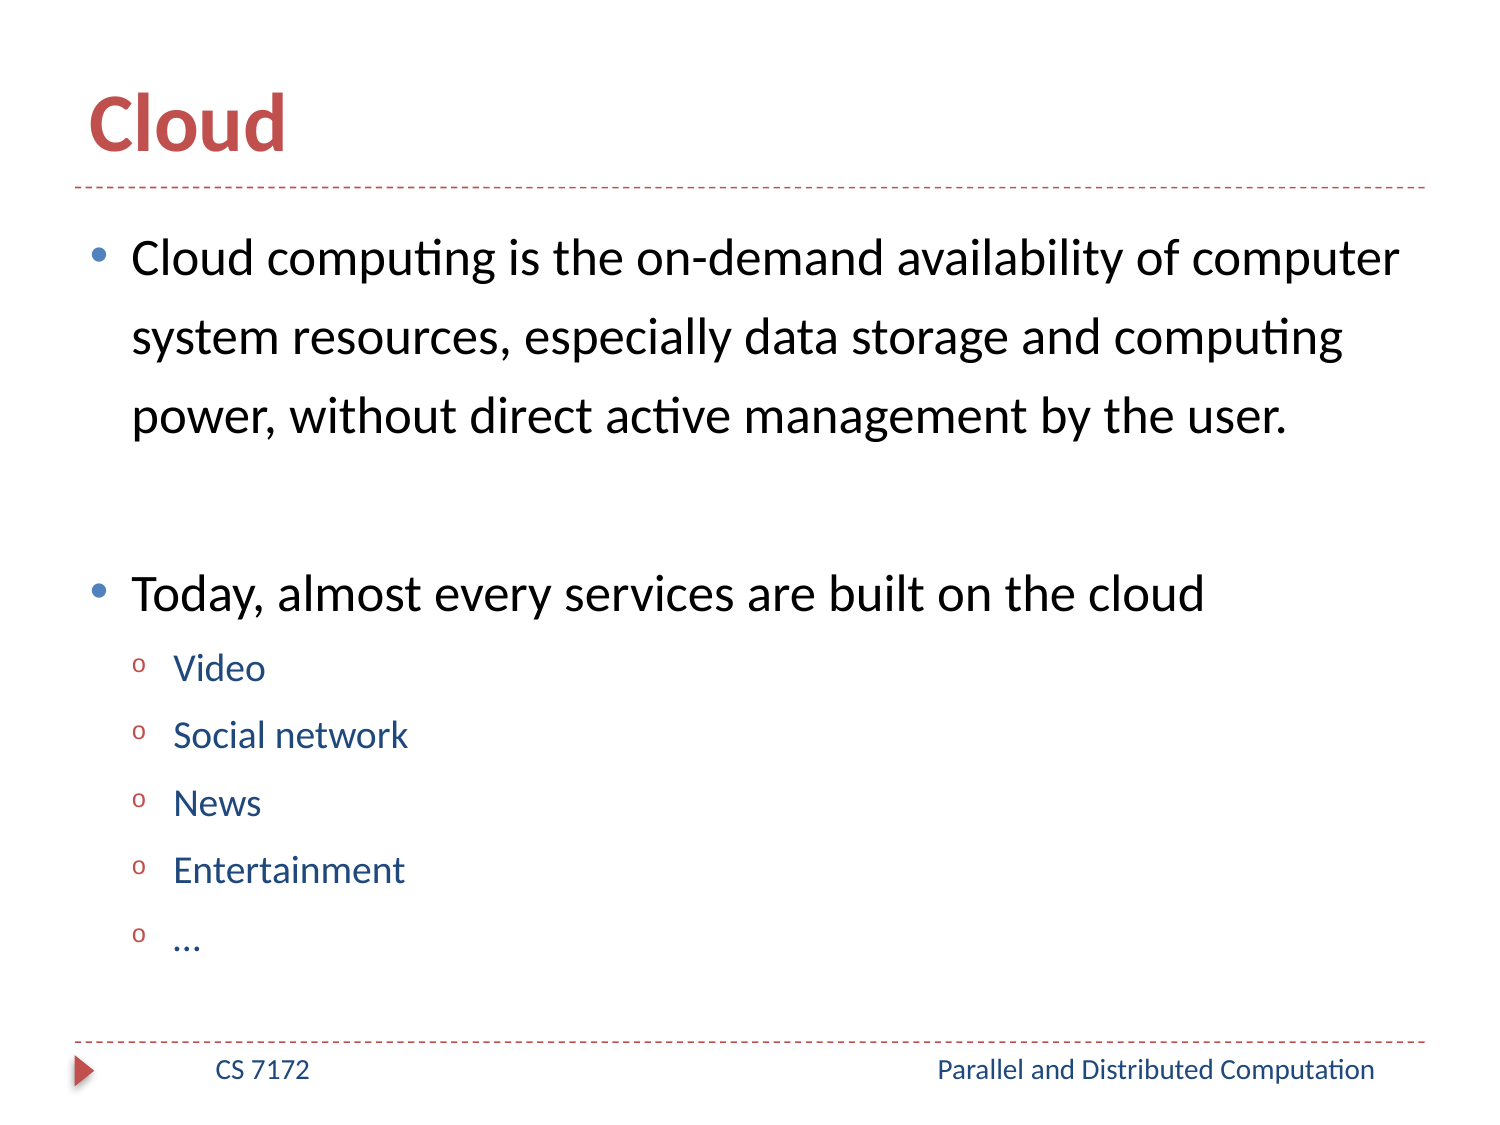

# Cloud
Cloud computing is the on-demand availability of computer system resources, especially data storage and computing power, without direct active management by the user.

Today, almost every services are built on the cloud
Video
Social network
News
Entertainment
…
CS 7172
Parallel and Distributed Computation